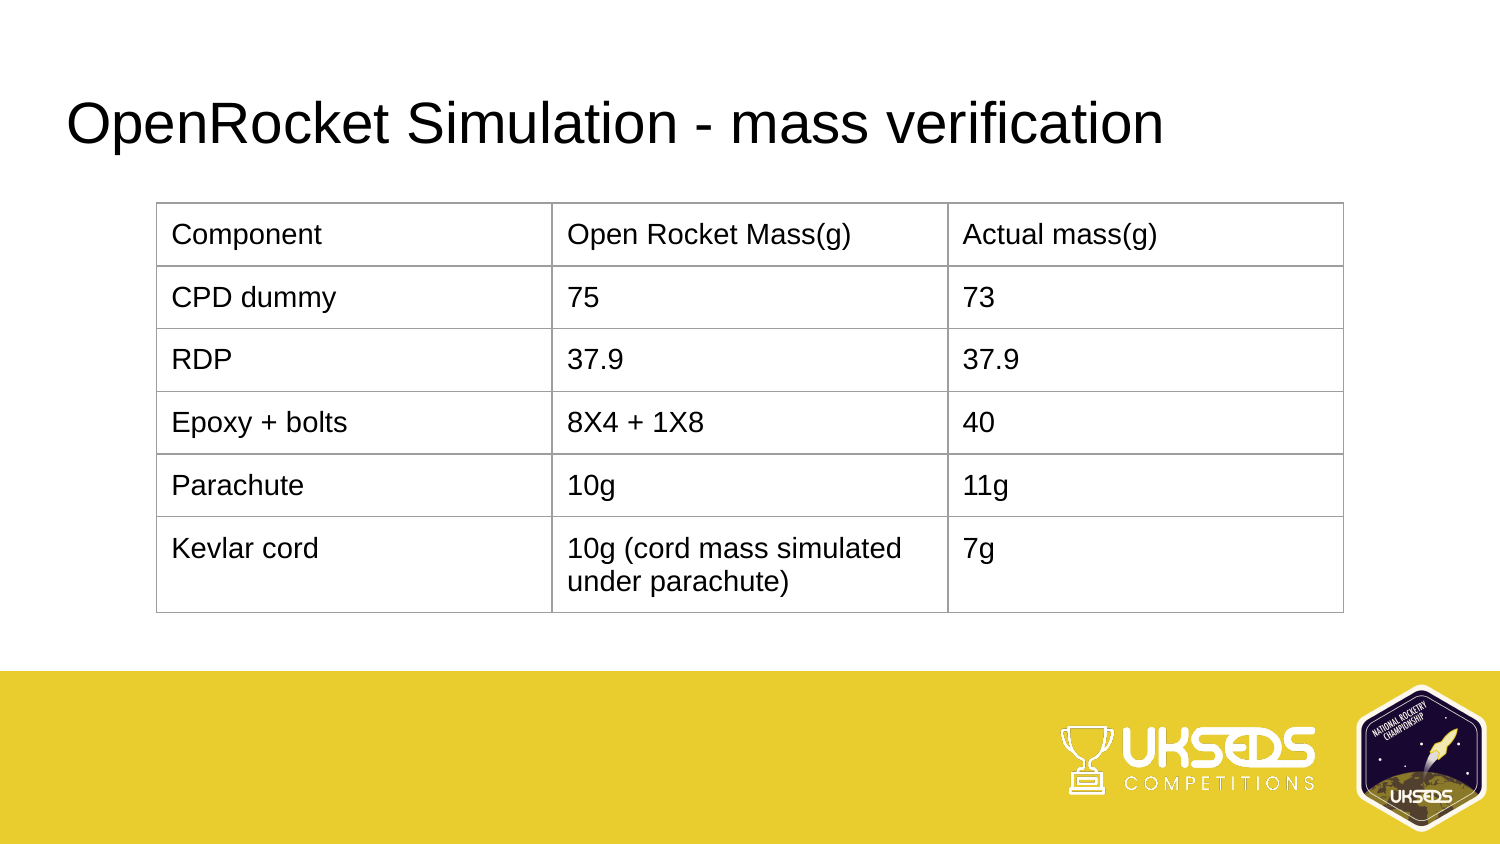

# OpenRocket Simulation - mass verification
| Component | Open Rocket Mass(g) | Actual mass(g) |
| --- | --- | --- |
| CPD dummy | 75 | 73 |
| RDP | 37.9 | 37.9 |
| Epoxy + bolts | 8X4 + 1X8 | 40 |
| Parachute | 10g | 11g |
| Kevlar cord | 10g (cord mass simulated under parachute) | 7g |